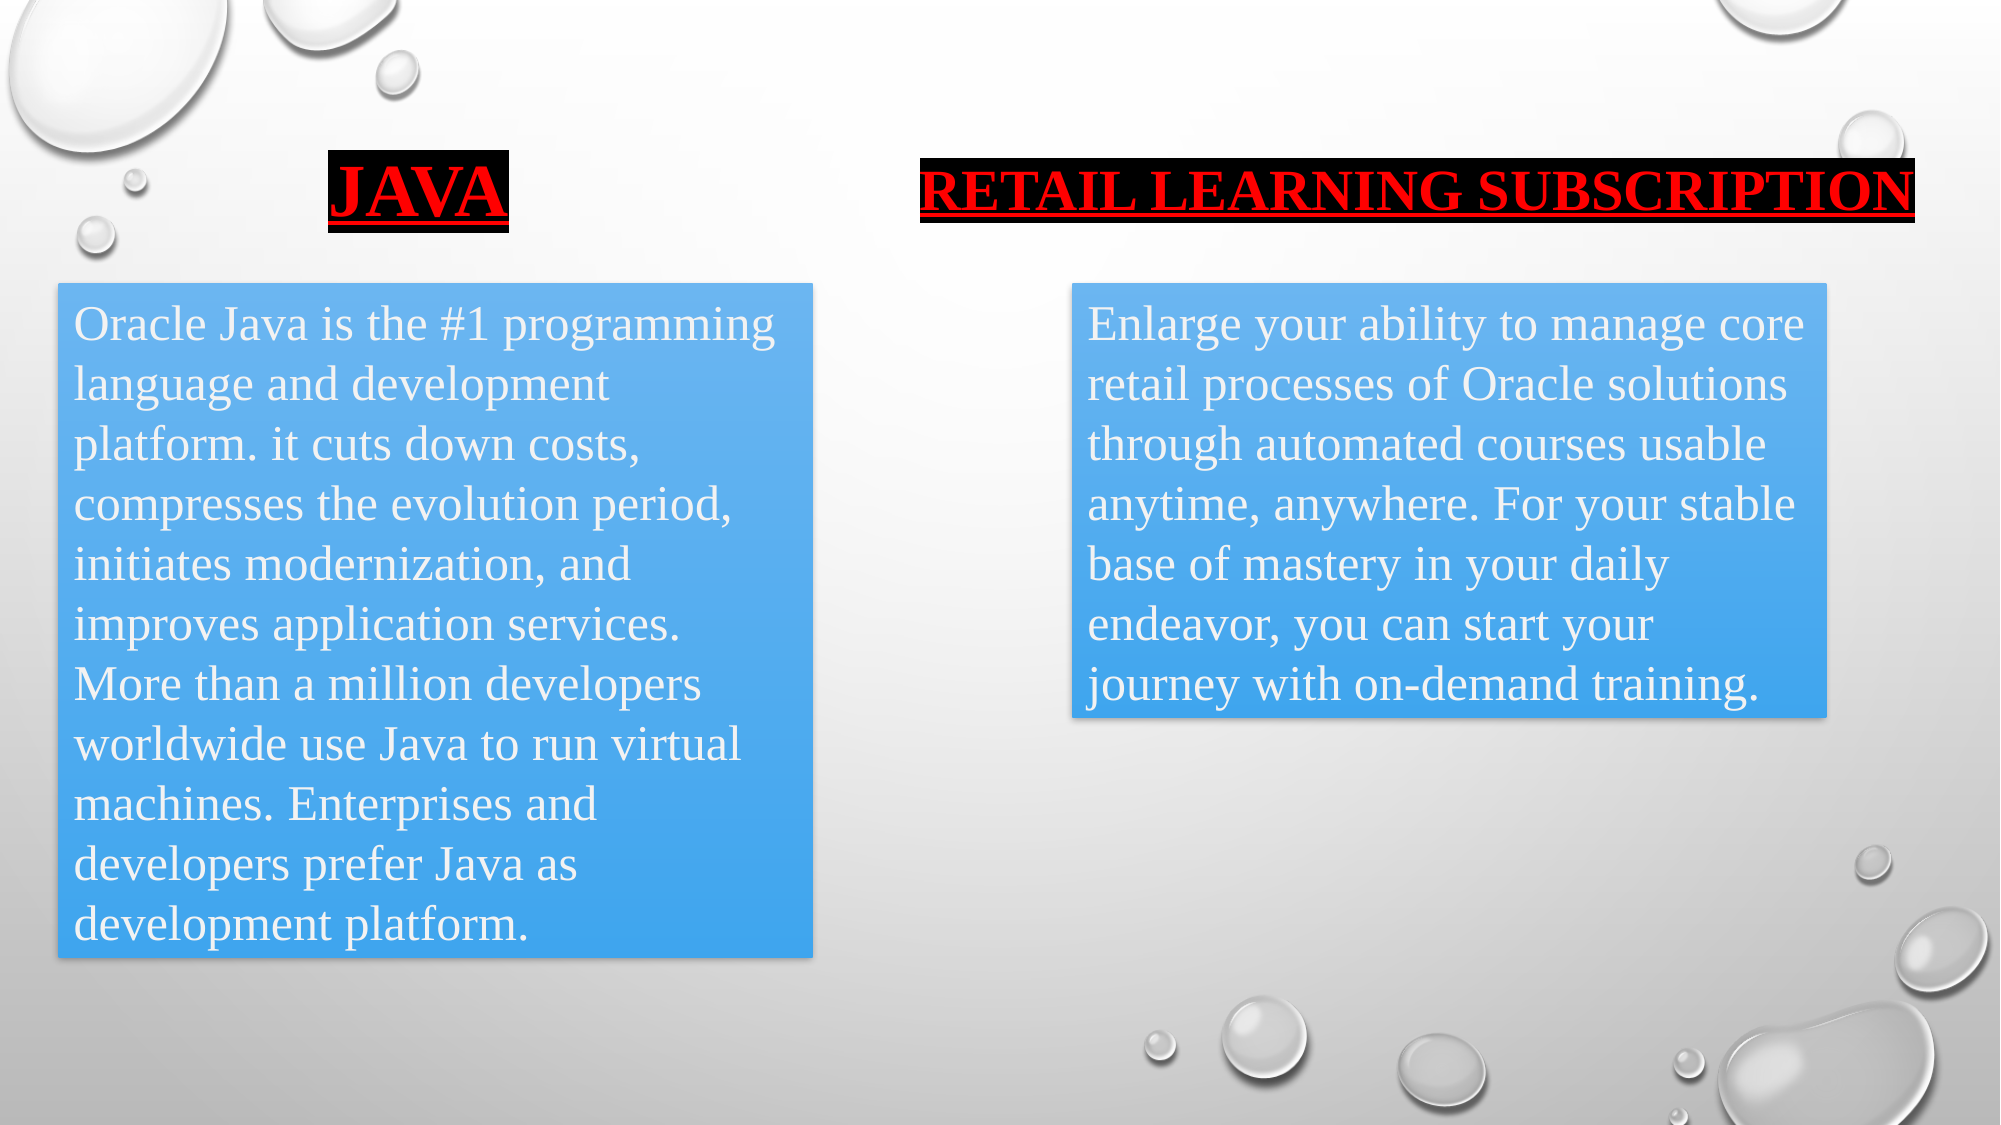

JAVA
RETAIL LEARNING SUBSCRIPTION
Oracle Java is the #1 programming language and development platform. it cuts down costs, compresses the evolution period, initiates modernization, and improves application services. More than a million developers worldwide use Java to run virtual machines. Enterprises and developers prefer Java as development platform.
Enlarge your ability to manage core retail processes of Oracle solutions through automated courses usable anytime, anywhere. For your stable base of mastery in your daily endeavor, you can start your journey with on-demand training.